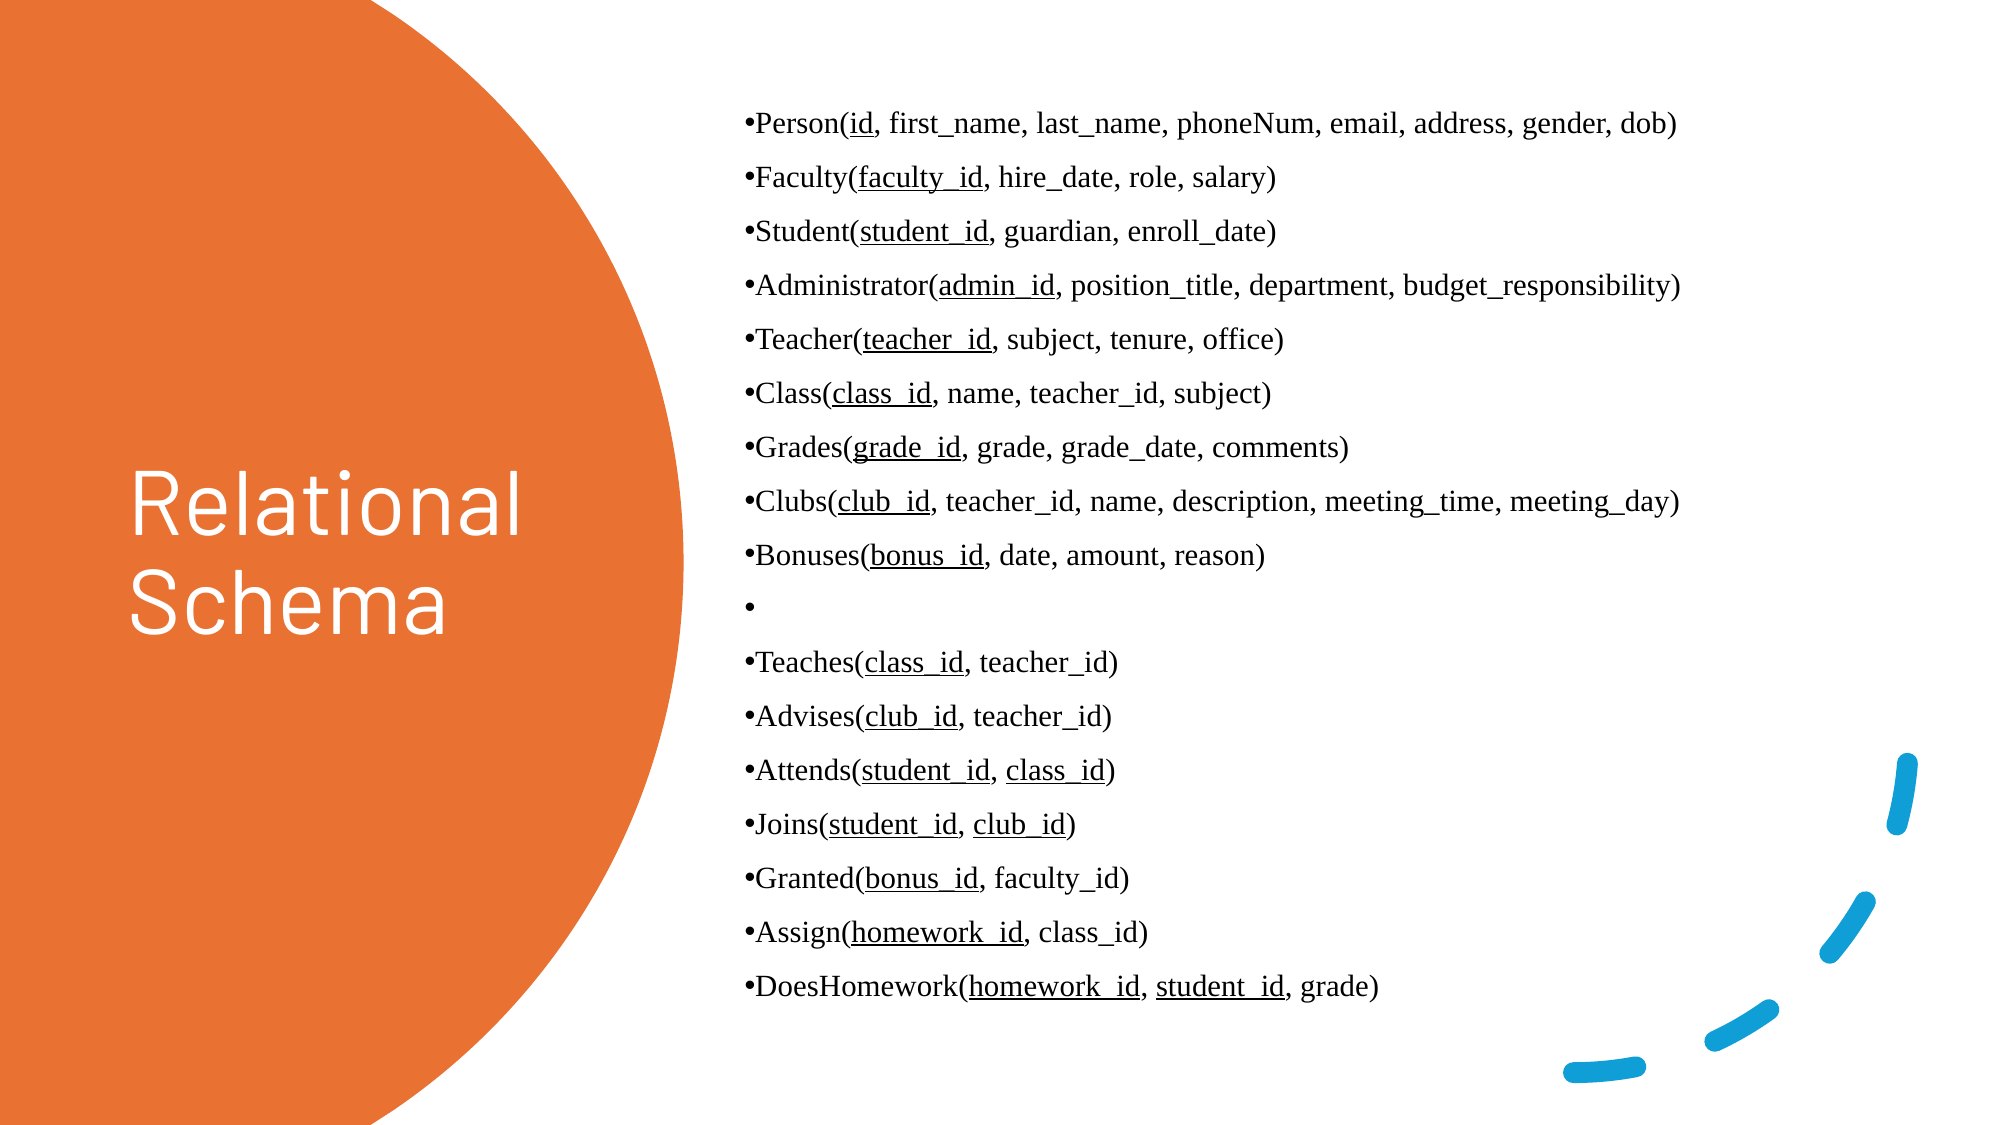

Person(id, first_name, last_name, phoneNum, email, address, gender, dob)
Faculty(faculty_id, hire_date, role, salary)
Student(student_id, guardian, enroll_date)
Administrator(admin_id, position_title, department, budget_responsibility)
Teacher(teacher_id, subject, tenure, office)
Class(class_id, name, teacher_id, subject)
Grades(grade_id, grade, grade_date, comments)
Clubs(club_id, teacher_id, name, description, meeting_time, meeting_day)
Bonuses(bonus_id, date, amount, reason)

Teaches(class_id, teacher_id)
Advises(club_id, teacher_id)
Attends(student_id, class_id)
Joins(student_id, club_id)
Granted(bonus_id, faculty_id)
Assign(homework_id, class_id)
DoesHomework(homework_id, student_id, grade)
# Relational Schema